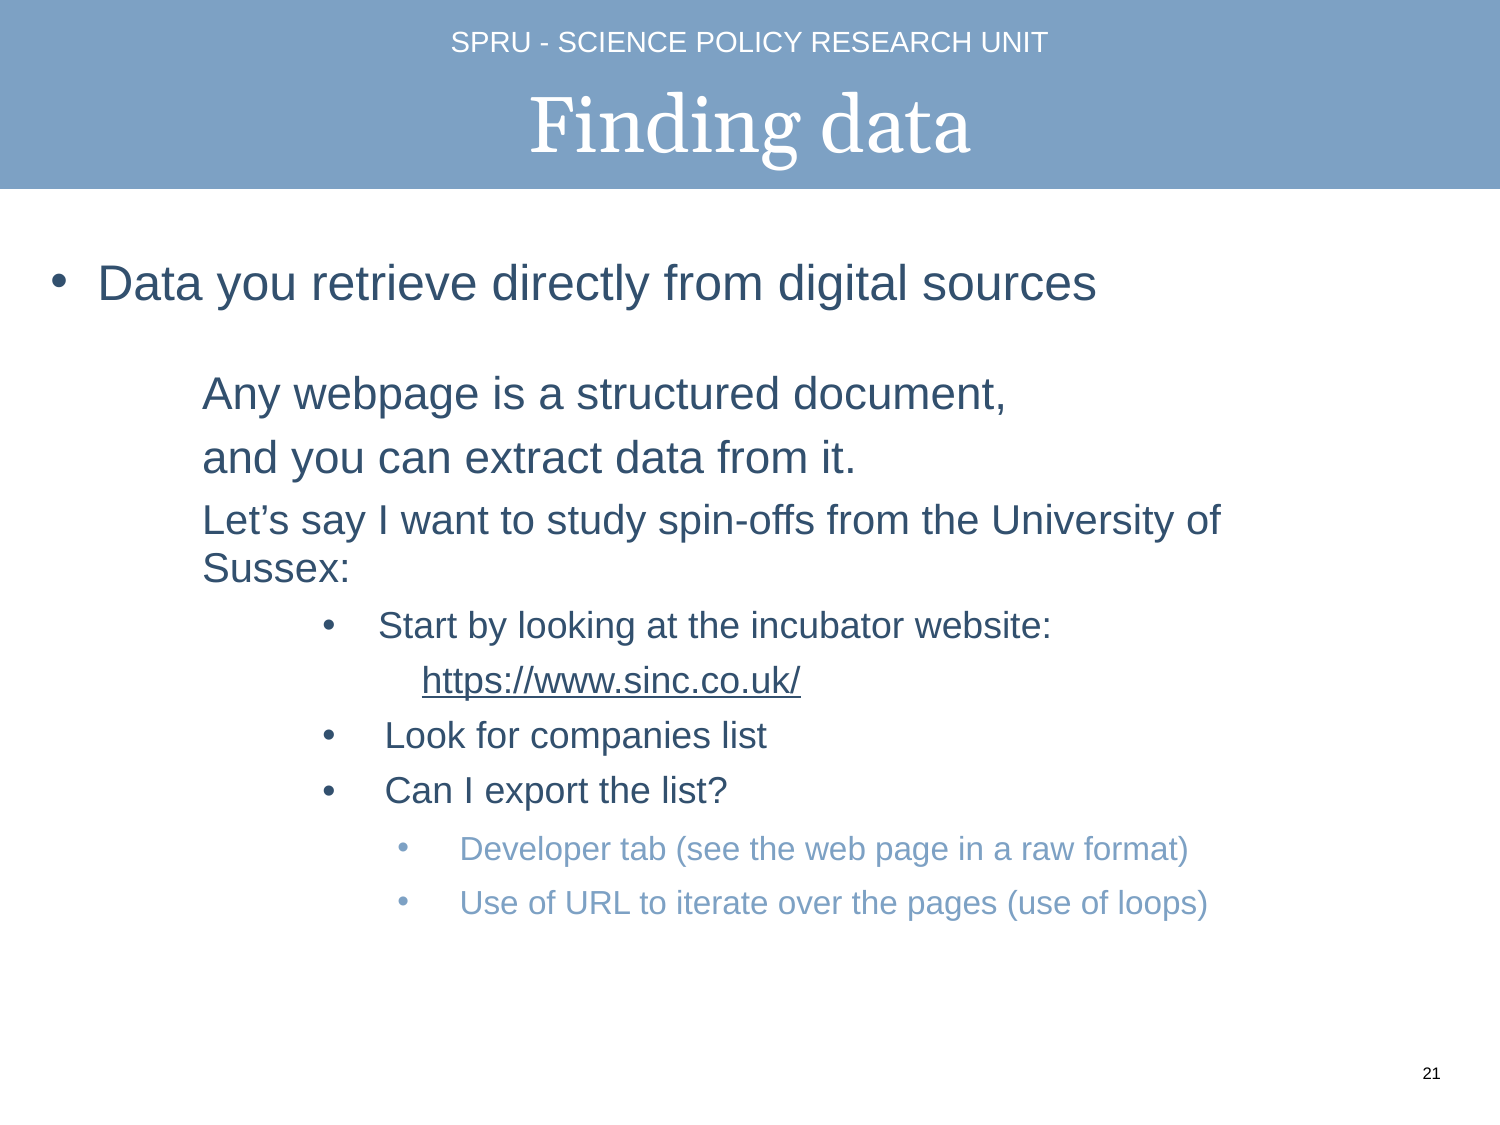

Data you retrieve directly from digital sources (e.g. webpages, documents…)

# Finding data
Any webpage is a structured document,
and you can extract data from it.
Let’s say I want to study spin-offs from the University of Sussex:
Start by looking at the incubator website:
	https://www.sinc.co.uk/
Look for companies list
Can I export the list?
Developer tab (see the web page in a raw format)
Use of URL to iterate over the pages (use of loops)